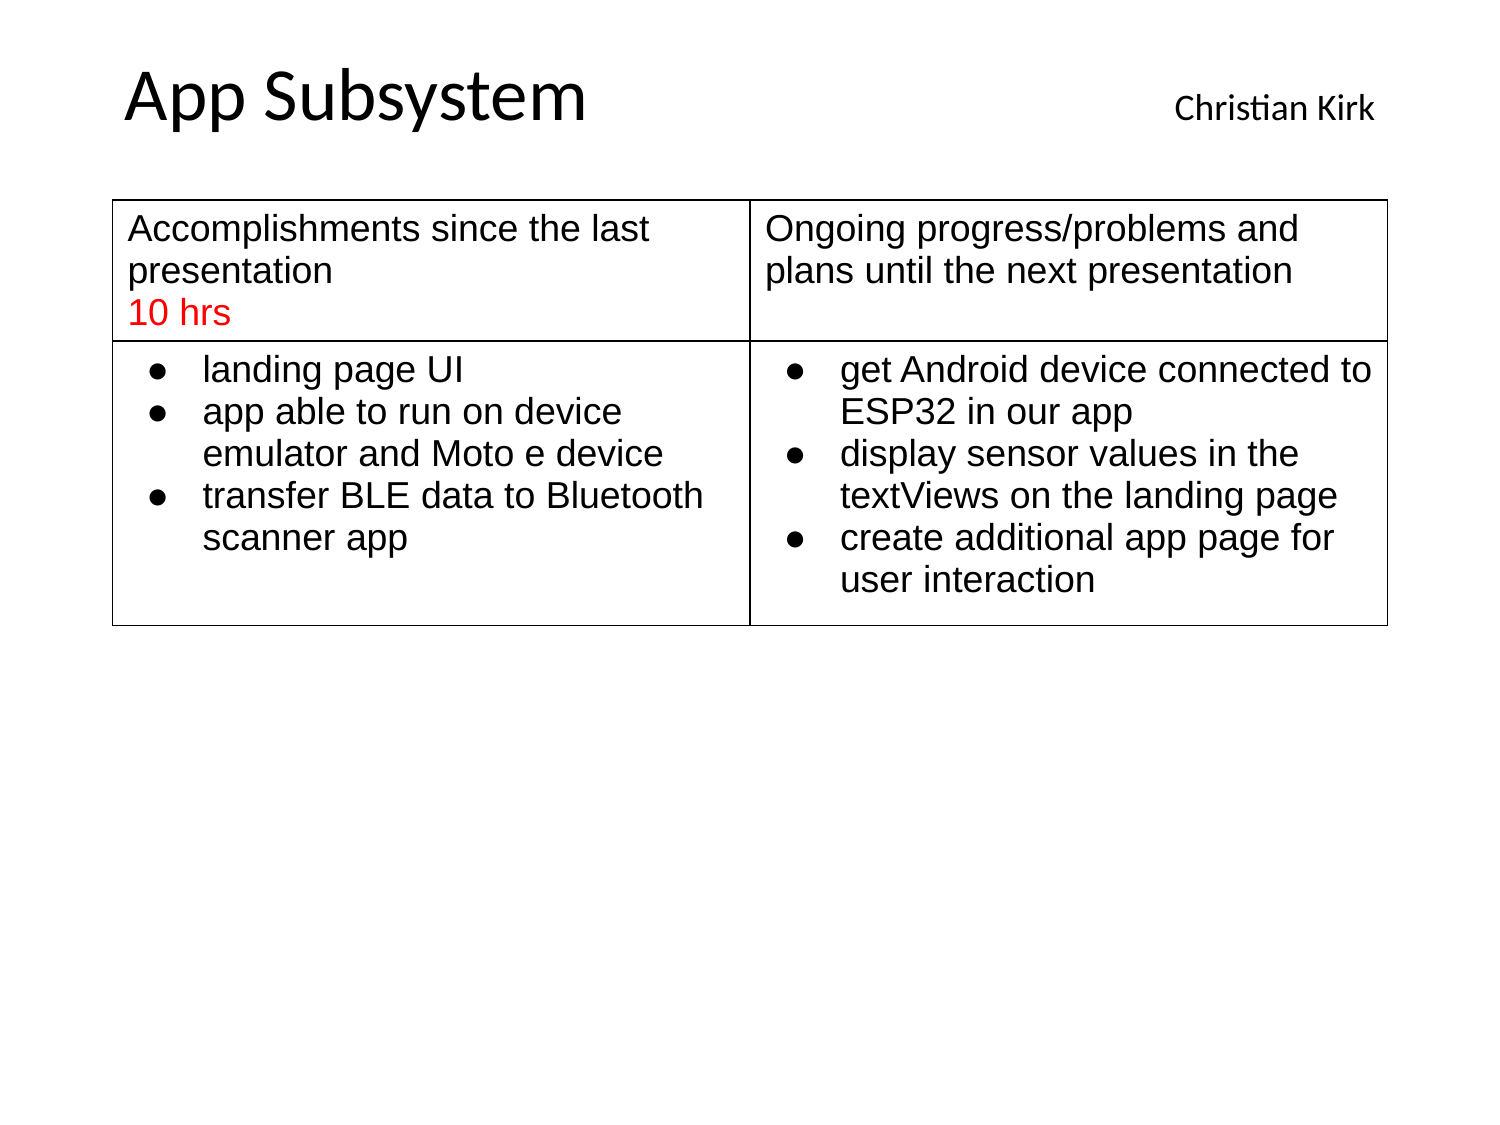

App Subsystem 				Christian Kirk
| Accomplishments since the last presentation 10 hrs | Ongoing progress/problems and plans until the next presentation |
| --- | --- |
| landing page UI app able to run on device emulator and Moto e device transfer BLE data to Bluetooth scanner app | get Android device connected to ESP32 in our app display sensor values in the textViews on the landing page create additional app page for user interaction |